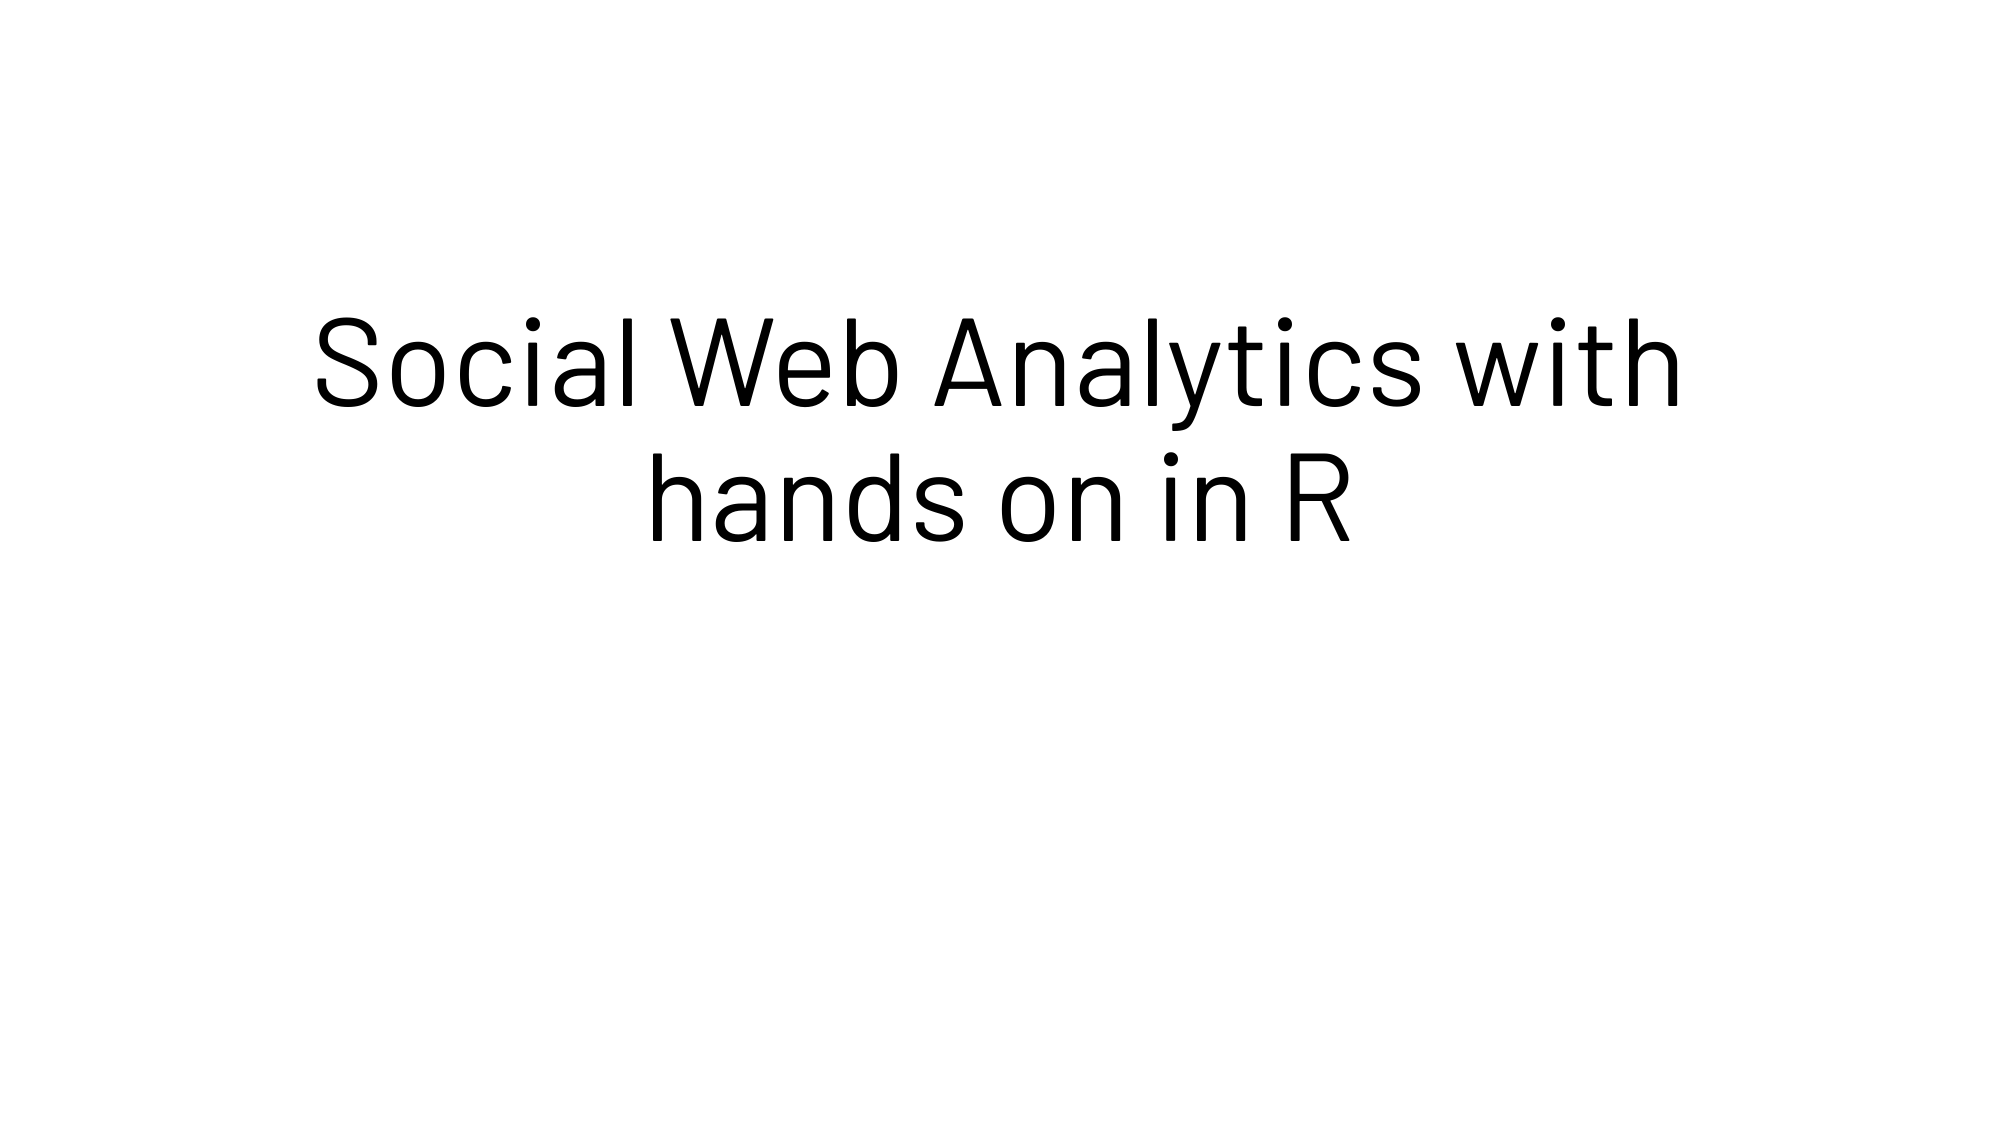

# Social Web Analytics with hands on in R